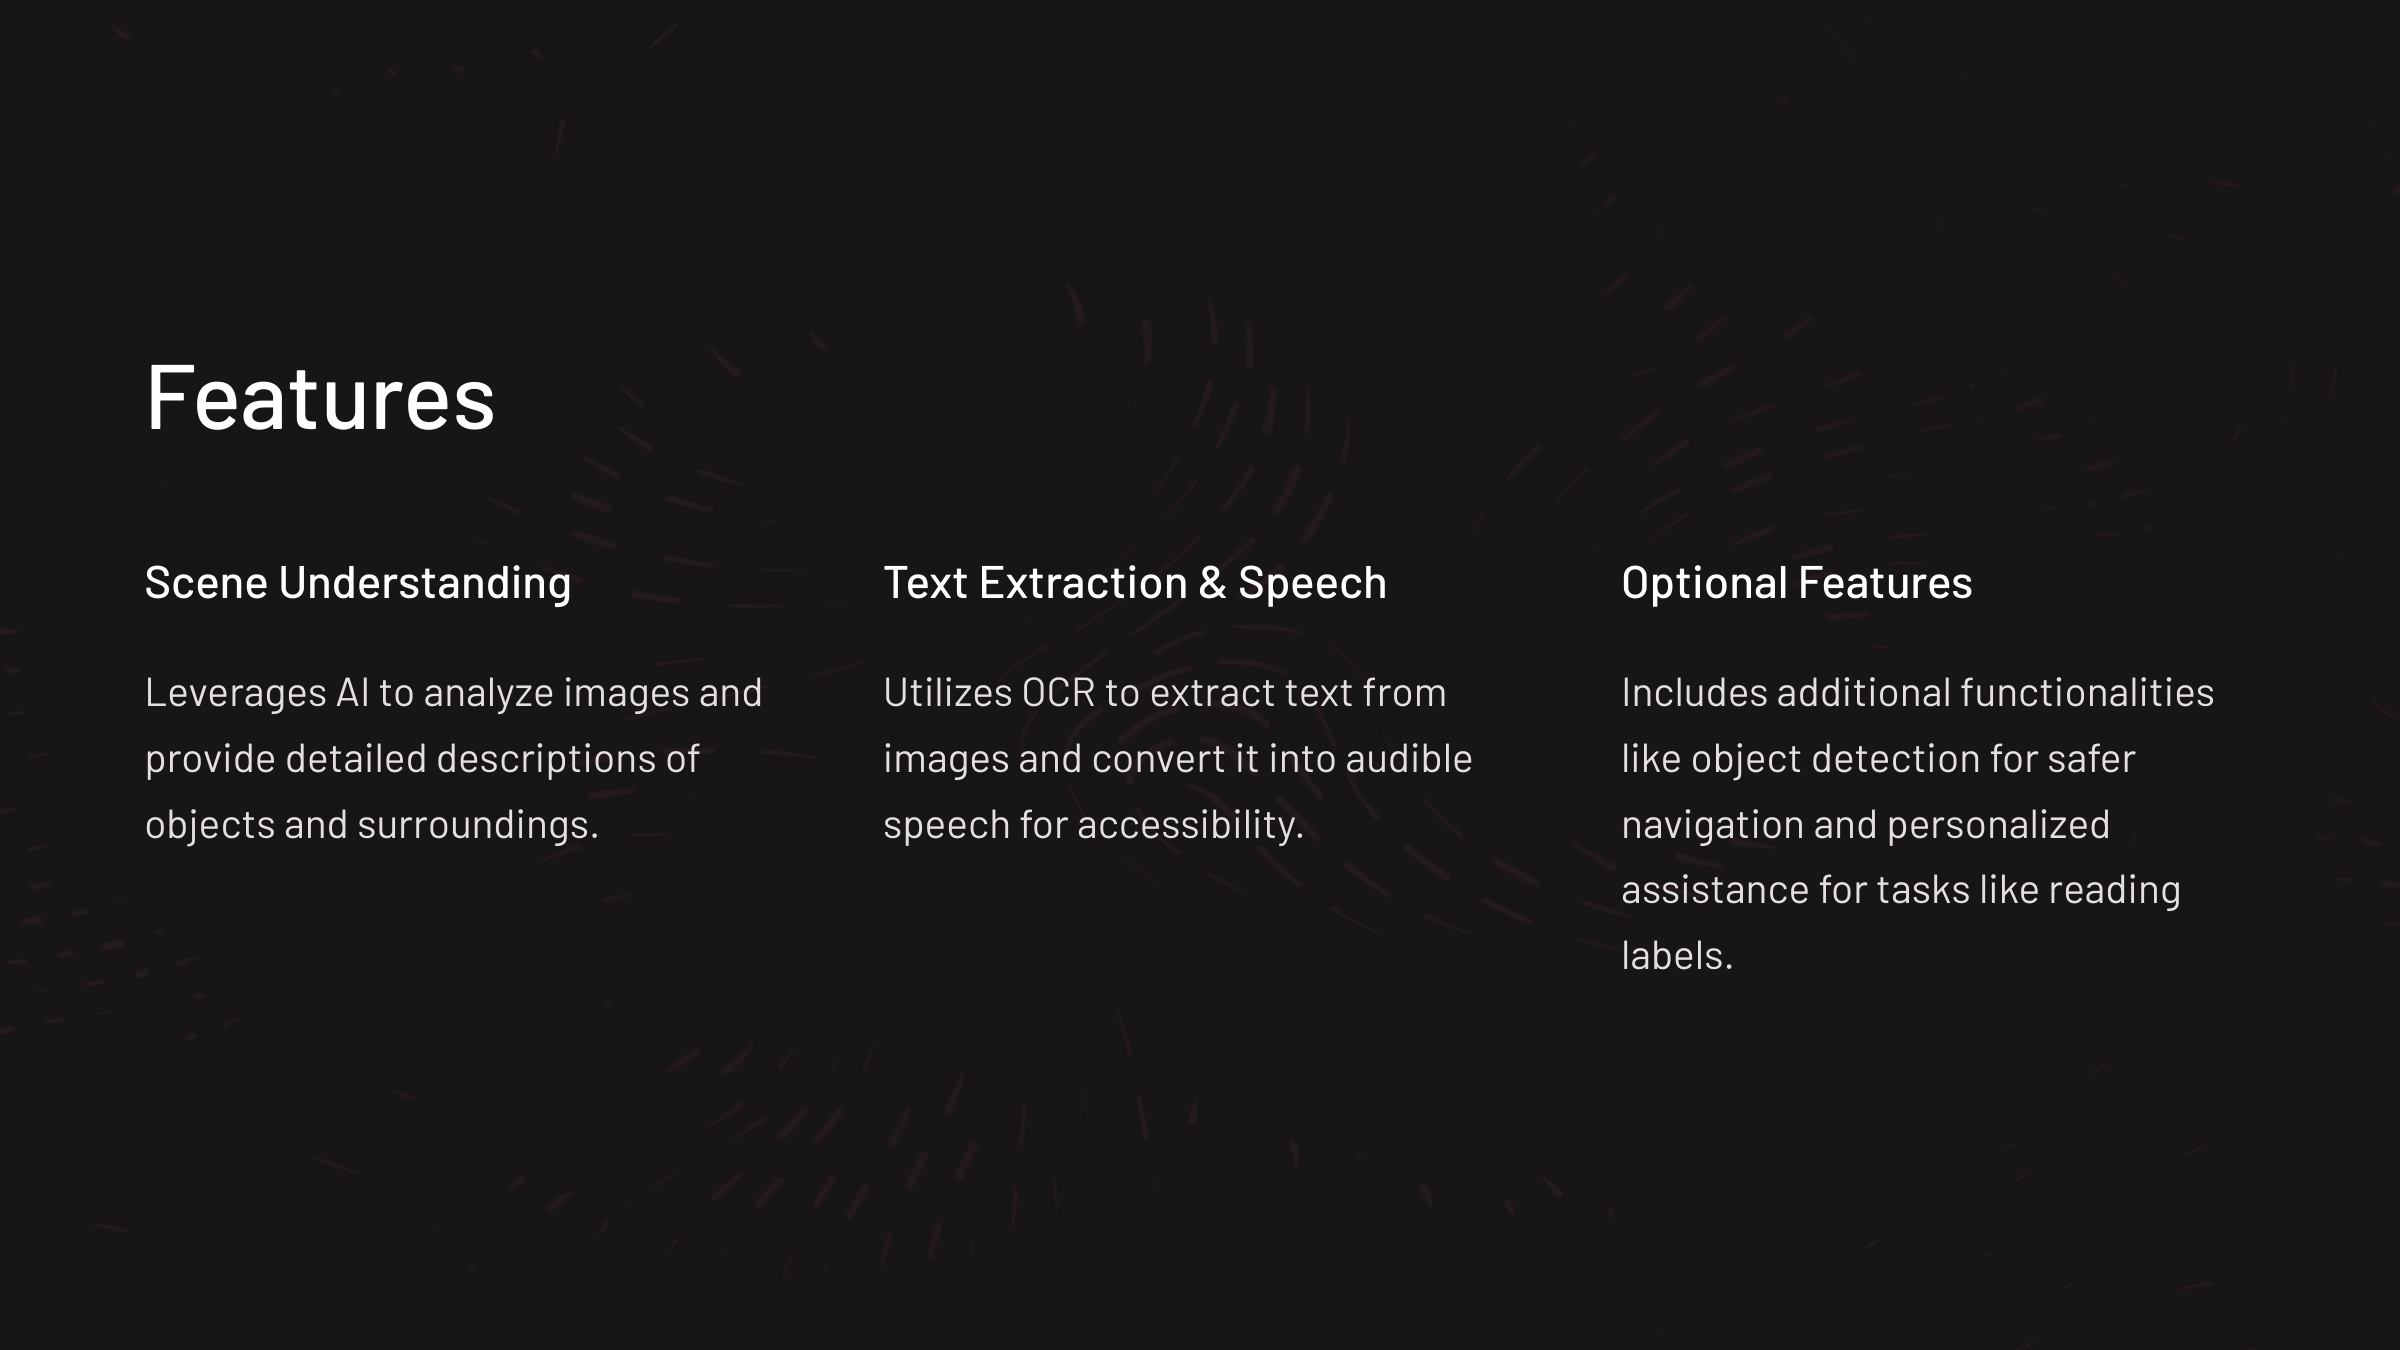

Features
Scene Understanding
Text Extraction & Speech
Optional Features
Leverages AI to analyze images and provide detailed descriptions of objects and surroundings.
Utilizes OCR to extract text from images and convert it into audible speech for accessibility.
Includes additional functionalities like object detection for safer navigation and personalized assistance for tasks like reading labels.